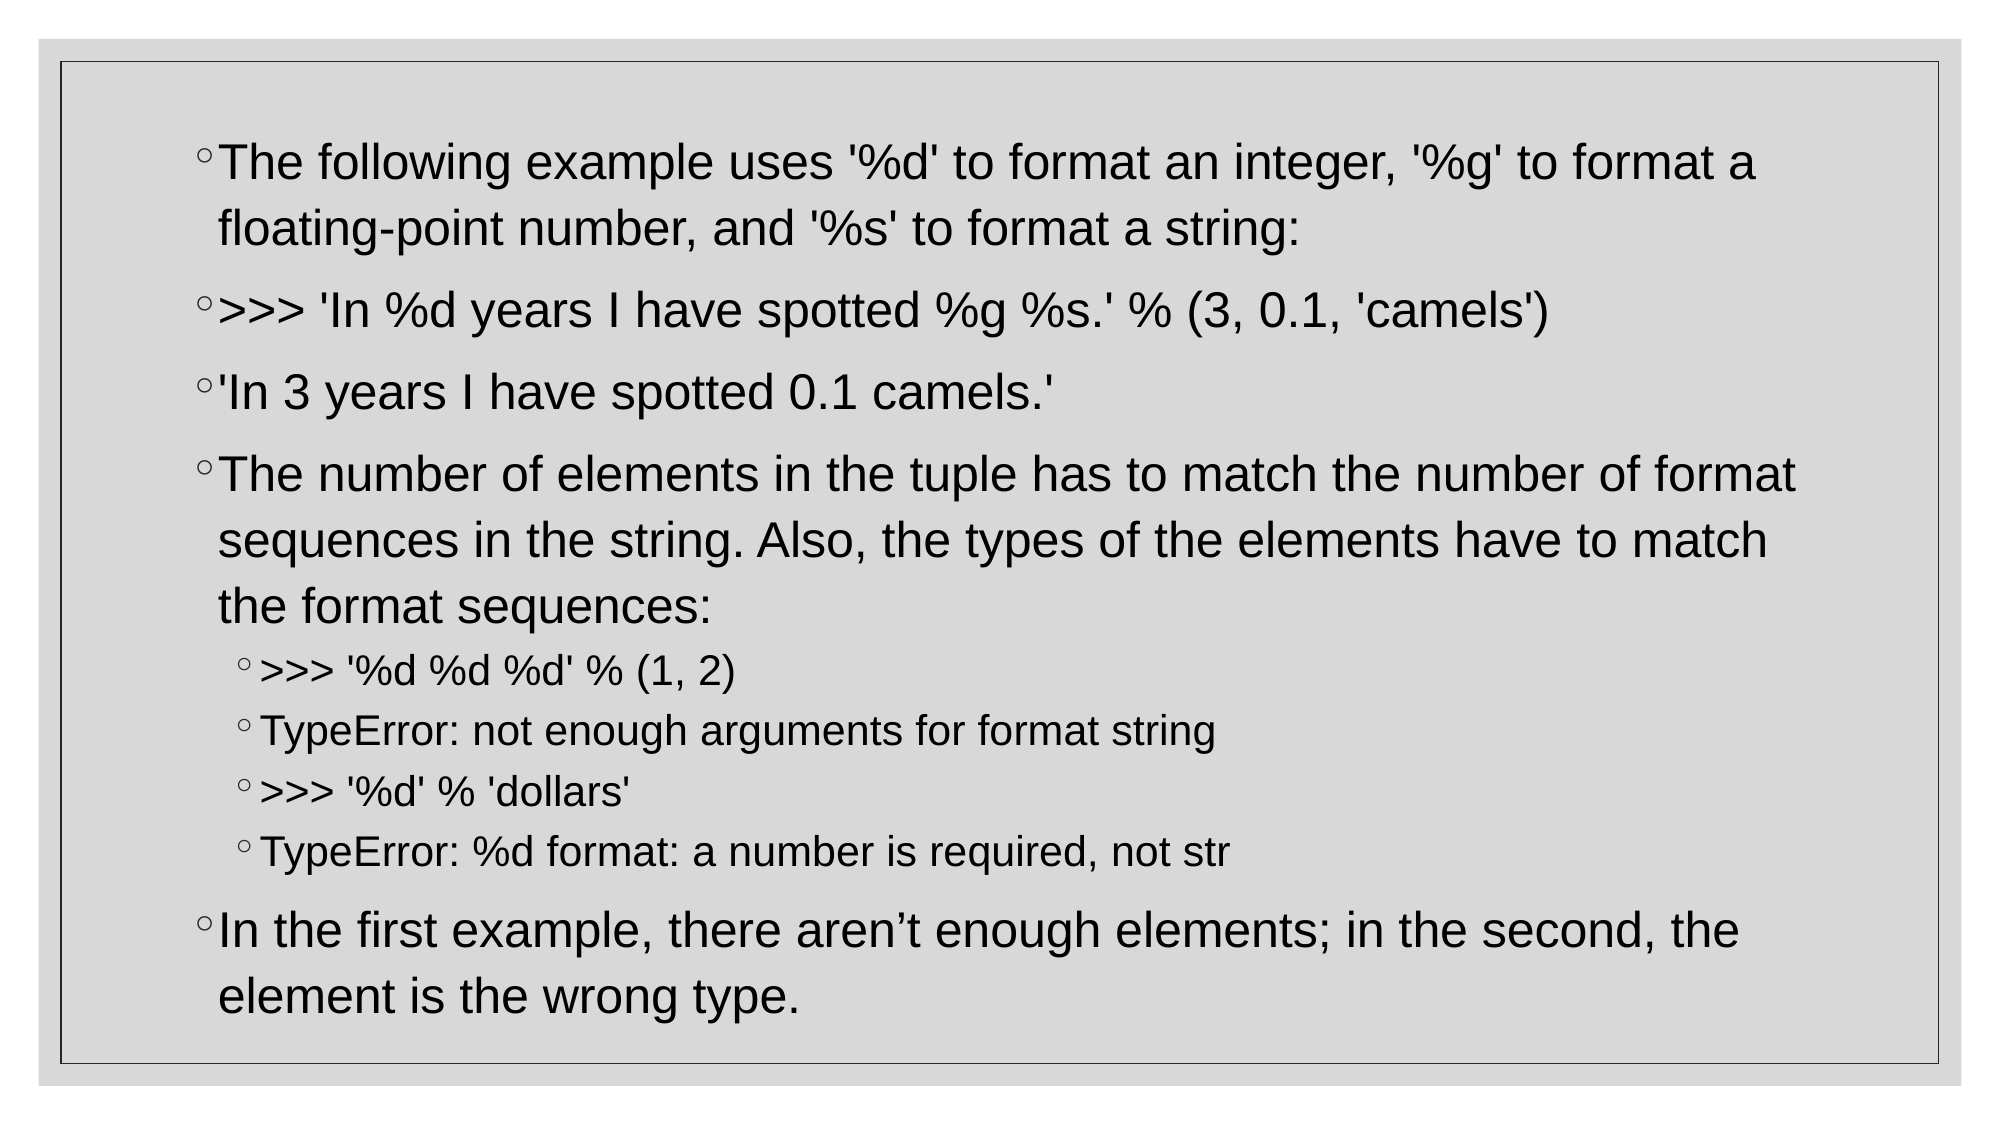

The following example uses '%d' to format an integer, '%g' to format a floating-point number, and '%s' to format a string:
>>> 'In %d years I have spotted %g %s.' % (3, 0.1, 'camels')
'In 3 years I have spotted 0.1 camels.'
The number of elements in the tuple has to match the number of format sequences in the string. Also, the types of the elements have to match the format sequences:
>>> '%d %d %d' % (1, 2)
TypeError: not enough arguments for format string
>>> '%d' % 'dollars'
TypeError: %d format: a number is required, not str
In the first example, there aren’t enough elements; in the second, the element is the wrong type.